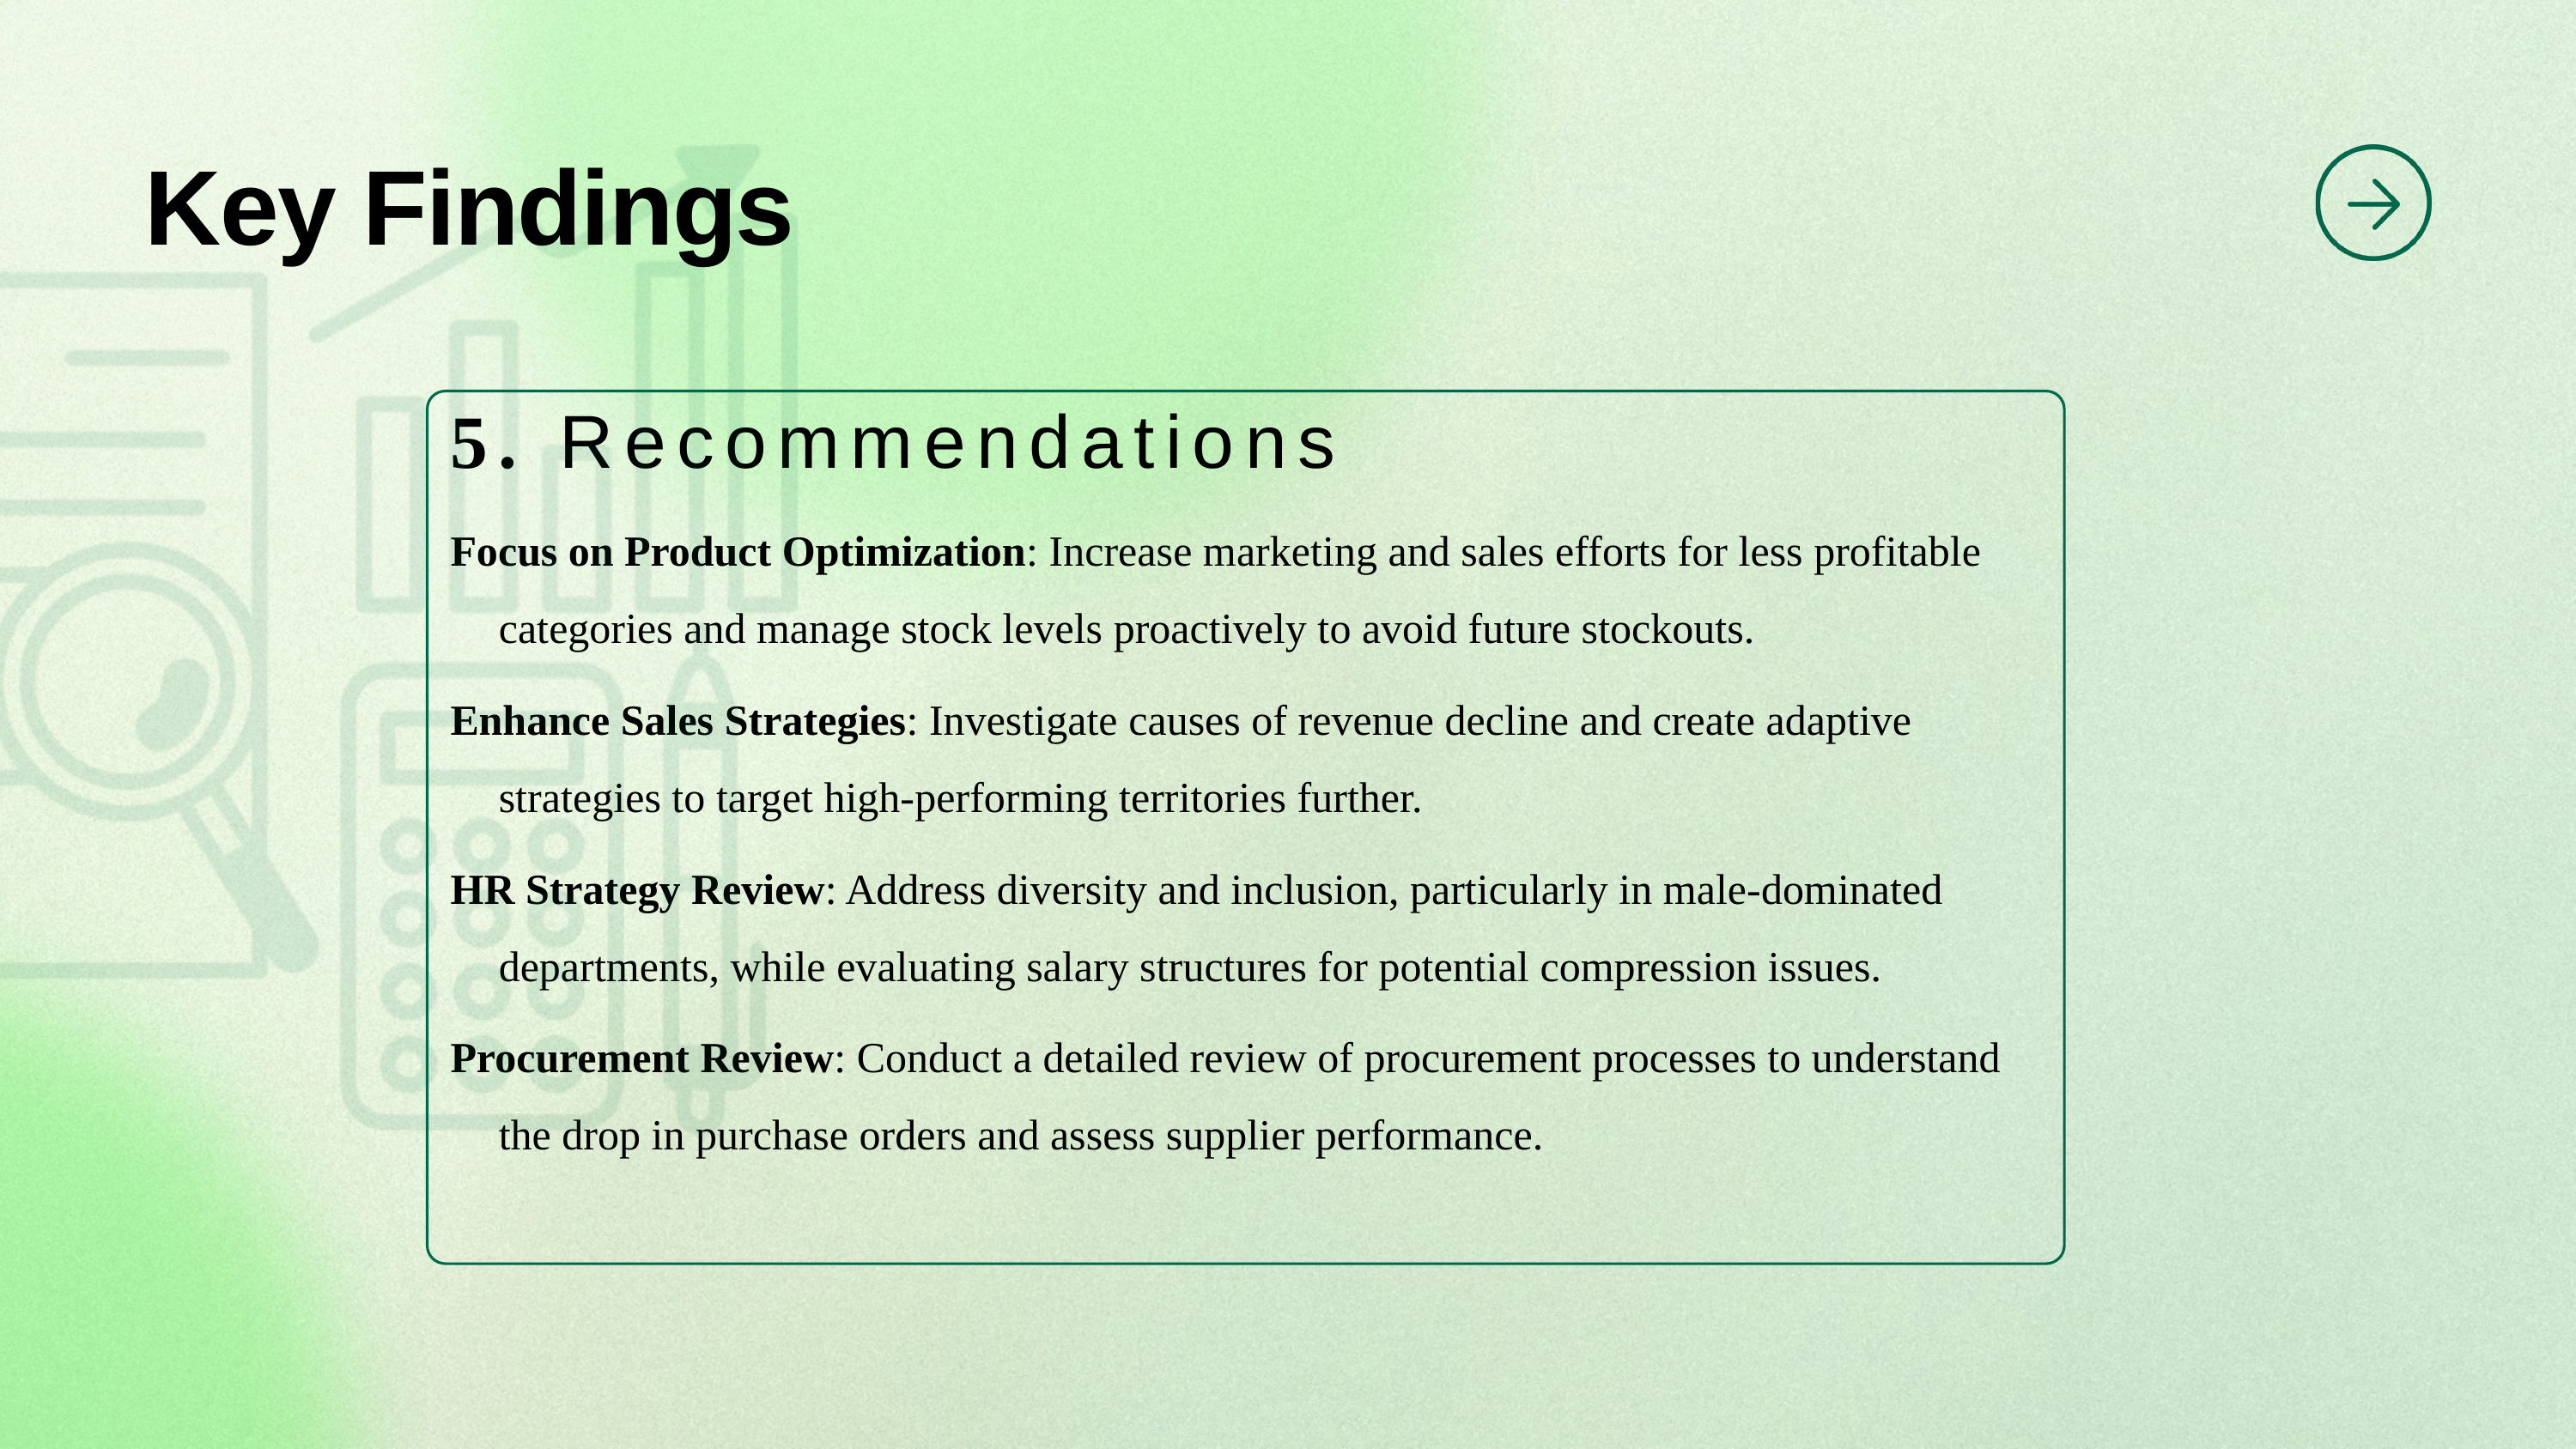

Key Findings

5. Recommendations
Focus on Product Optimization: Increase marketing and sales efforts for less profitable categories and manage stock levels proactively to avoid future stockouts.
Enhance Sales Strategies: Investigate causes of revenue decline and create adaptive strategies to target high-performing territories further.
HR Strategy Review: Address diversity and inclusion, particularly in male-dominated departments, while evaluating salary structures for potential compression issues.
Procurement Review: Conduct a detailed review of procurement processes to understand the drop in purchase orders and assess supplier performance.